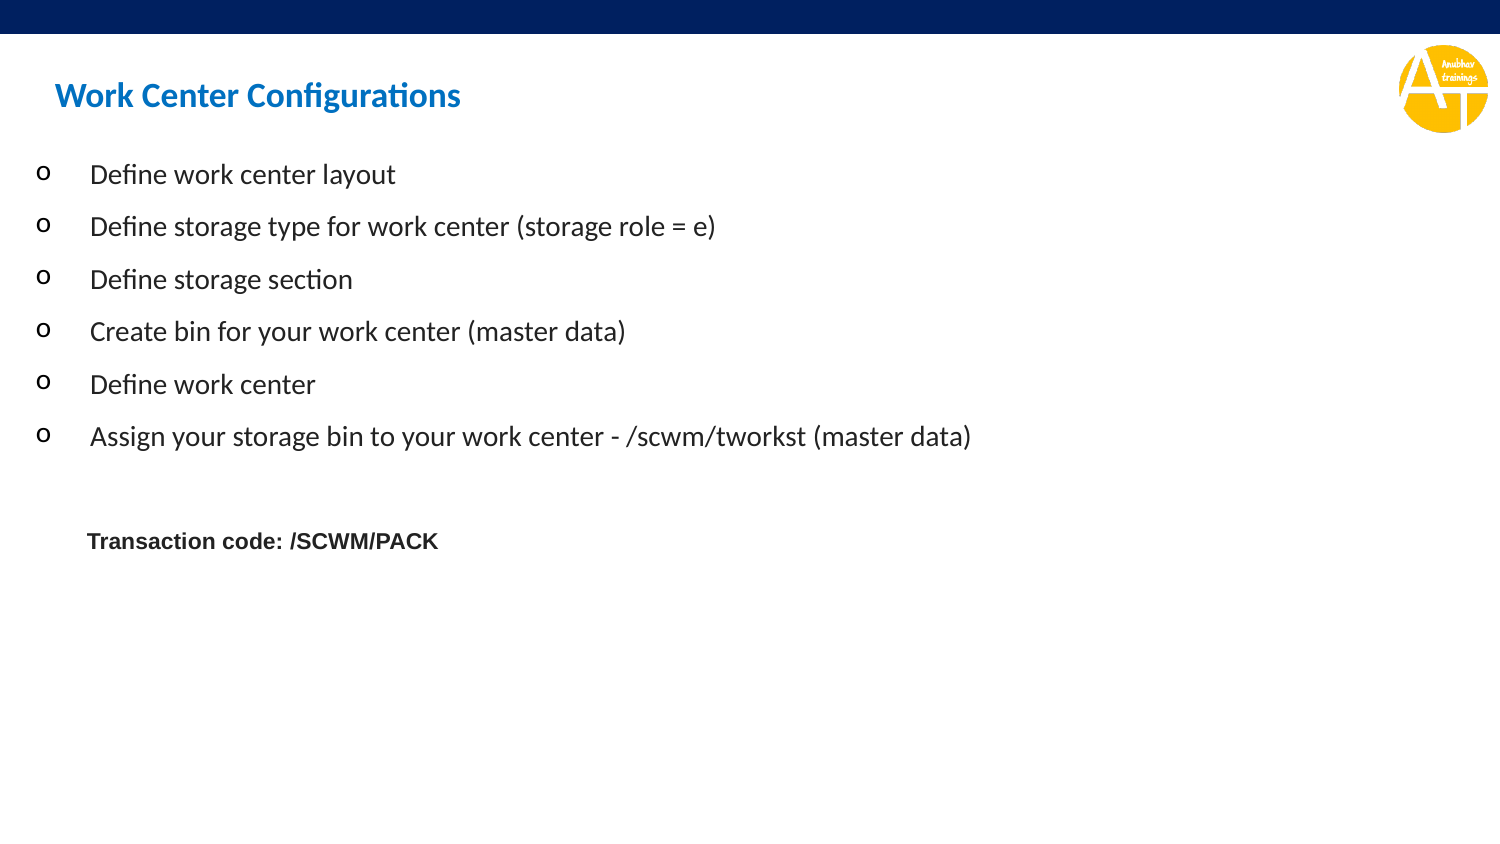

Work Center Configurations
Define work center layout
Define storage type for work center (storage role = e)
Define storage section
Create bin for your work center (master data)
Define work center
Assign your storage bin to your work center - /scwm/tworkst (master data)

Transaction code: /SCWM/PACK